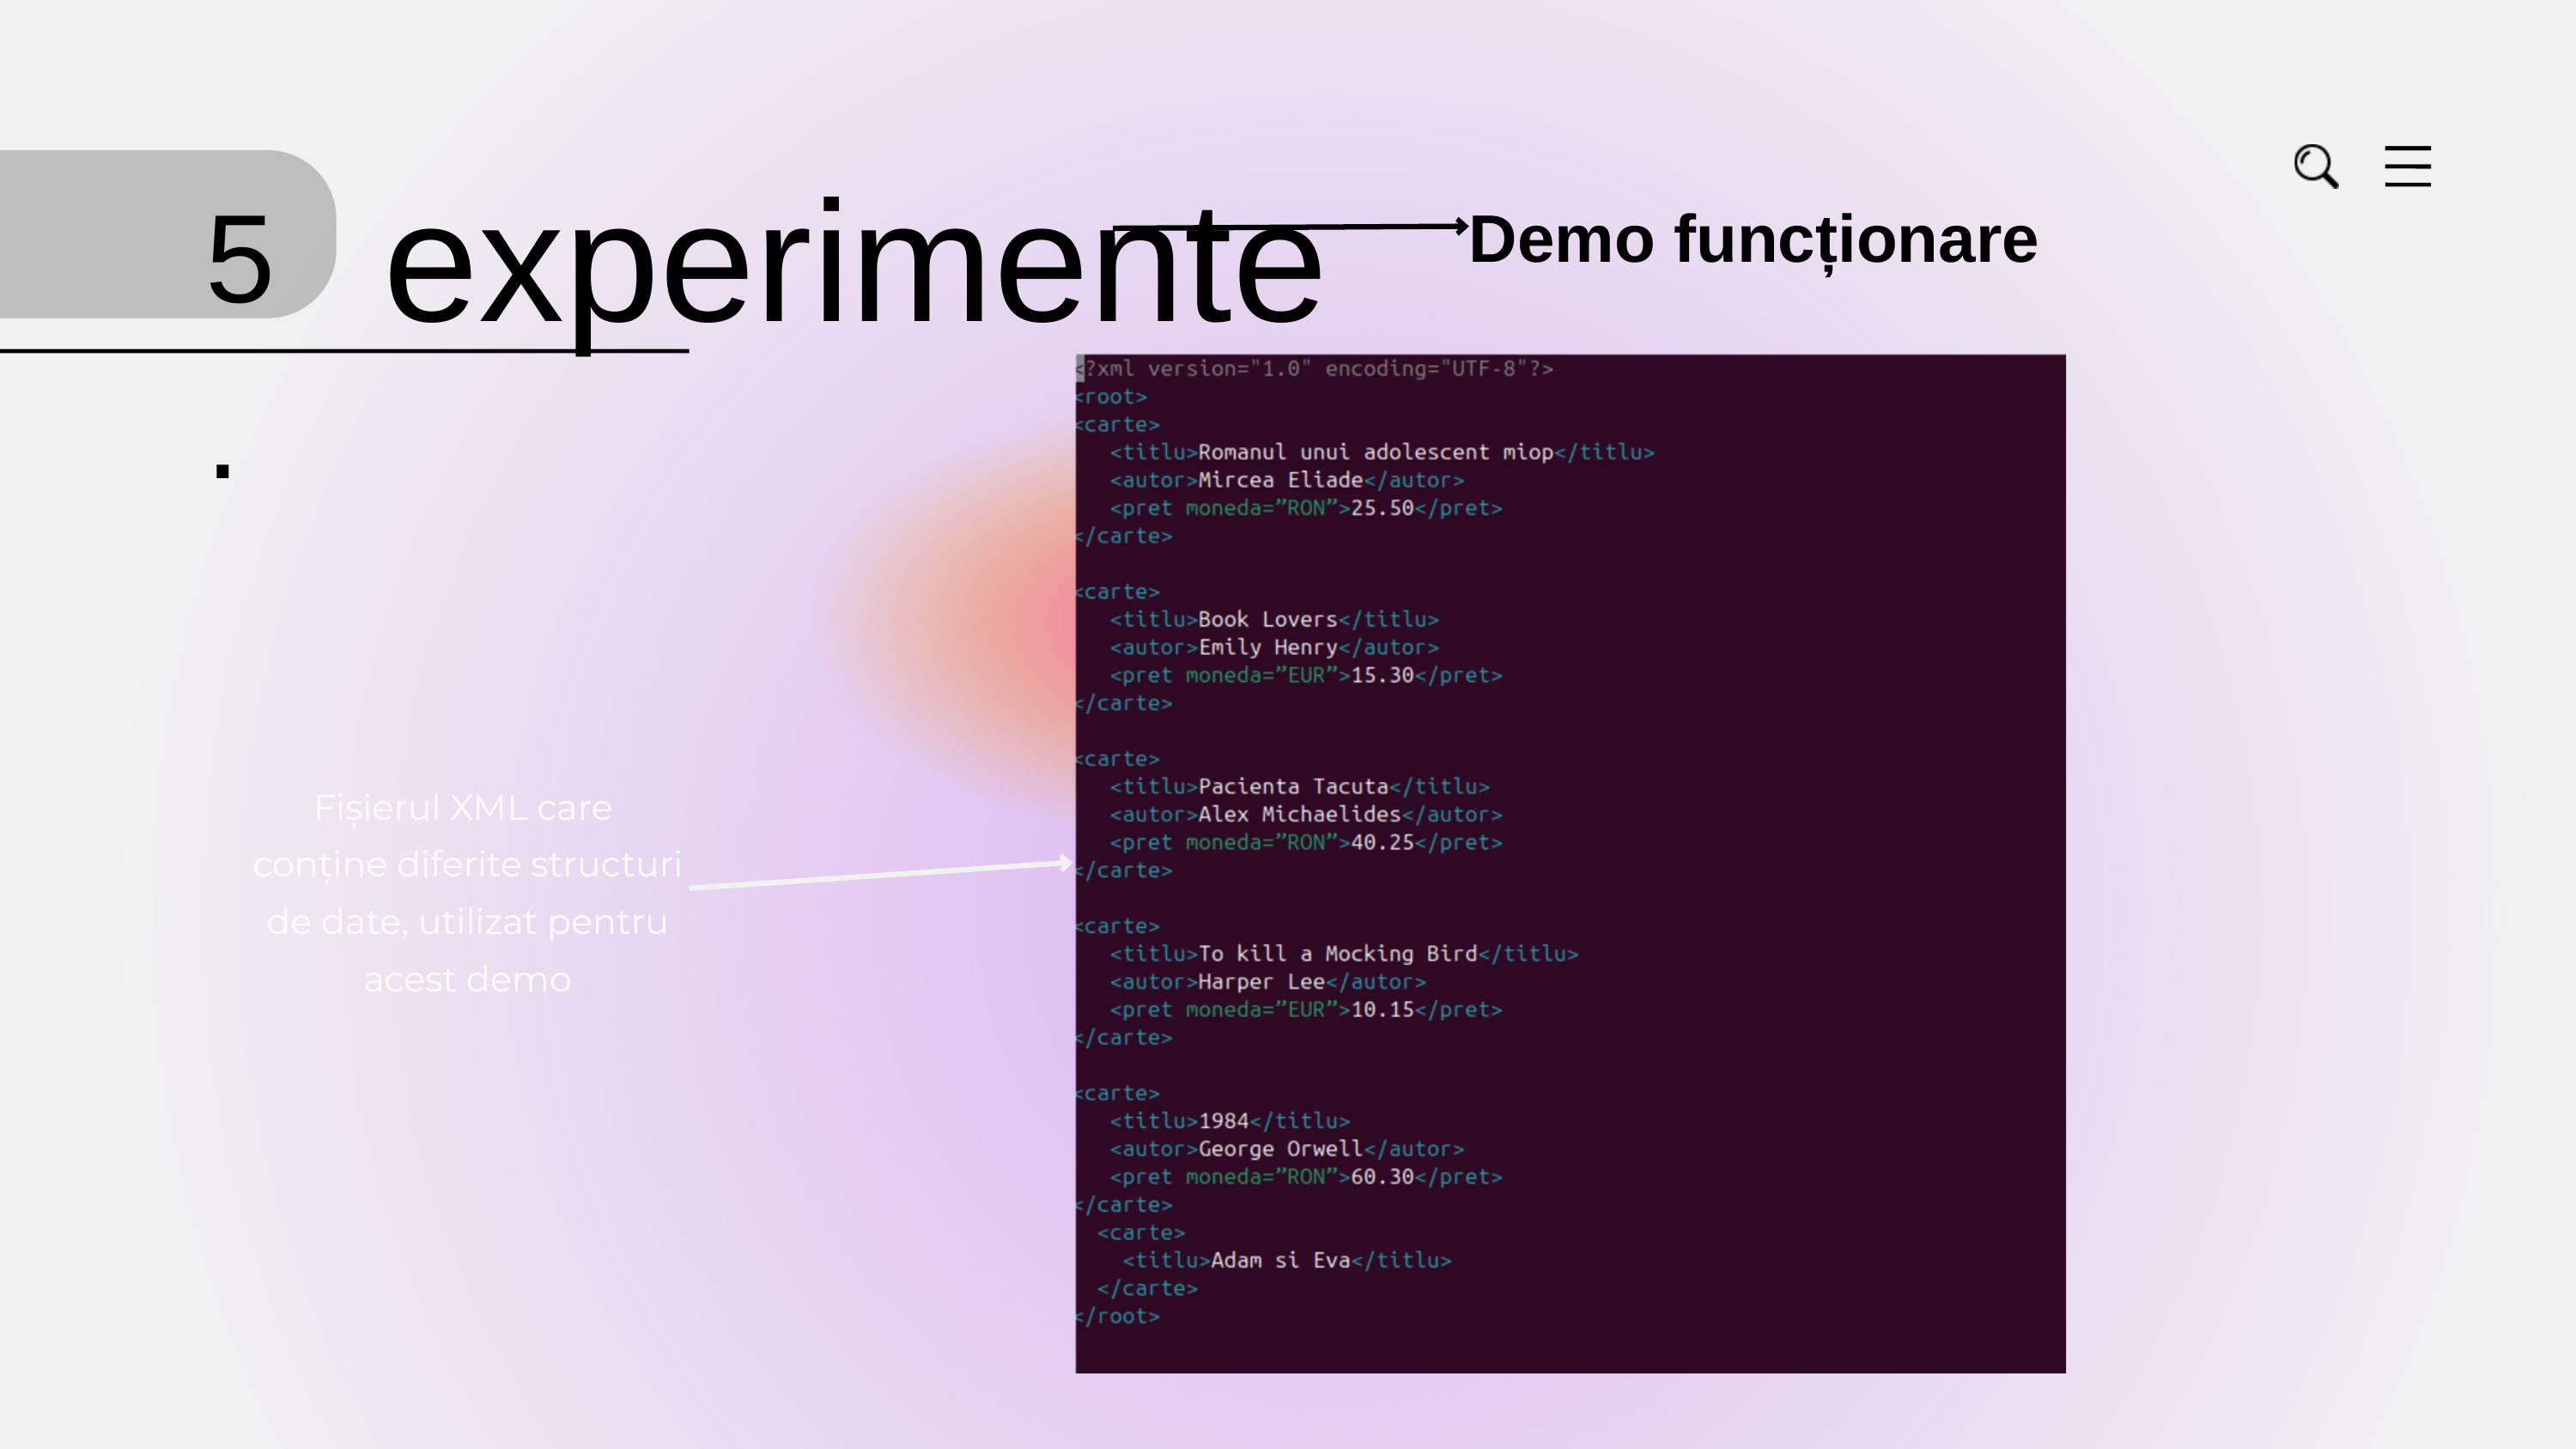

experimente

5.

Demo funcționare

Fișierul XML care  conține diferite structuri de date, utilizat pentru acest demo